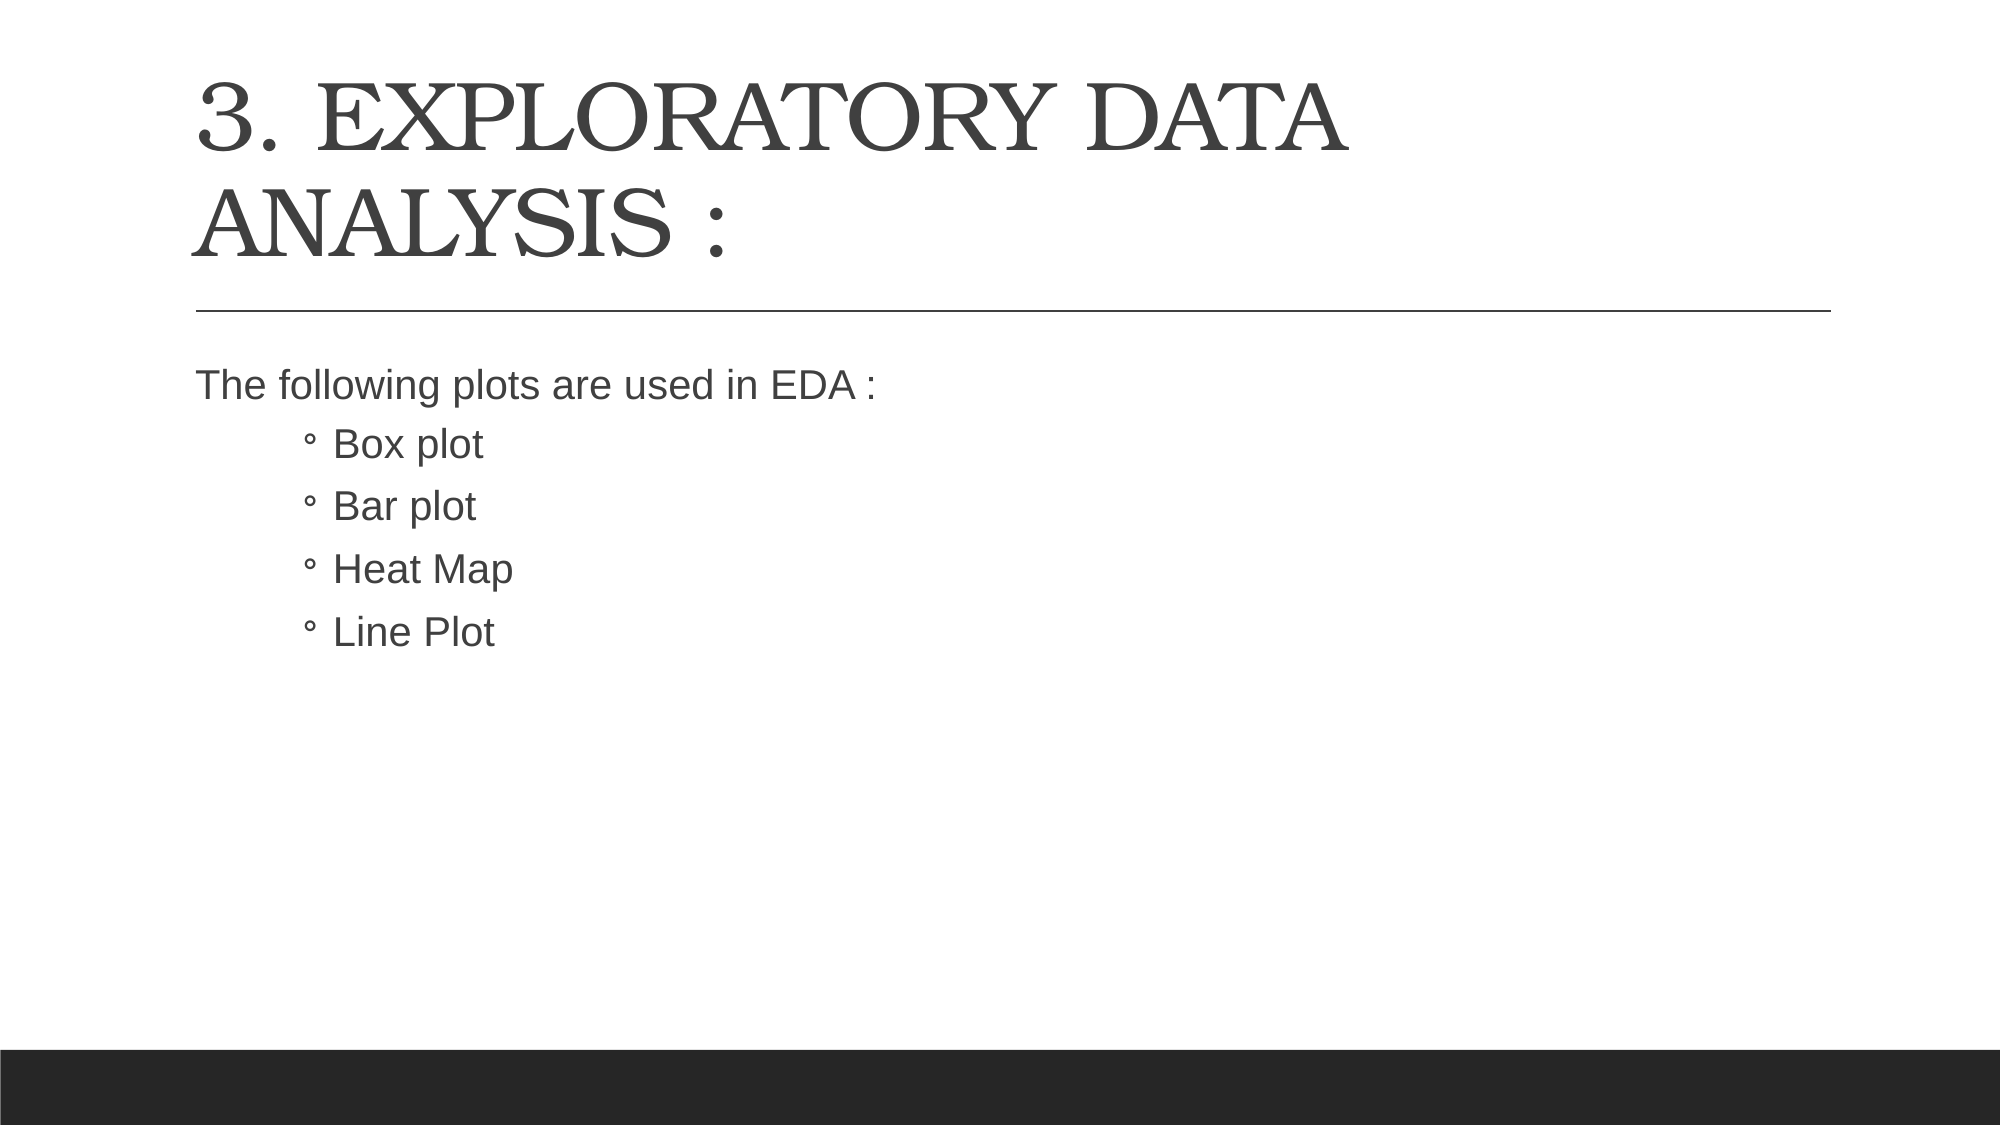

# 3. EXPLORATORY DATA ANALYSIS :
The following plots are used in EDA :
Box plot
Bar plot
Heat Map
Line Plot